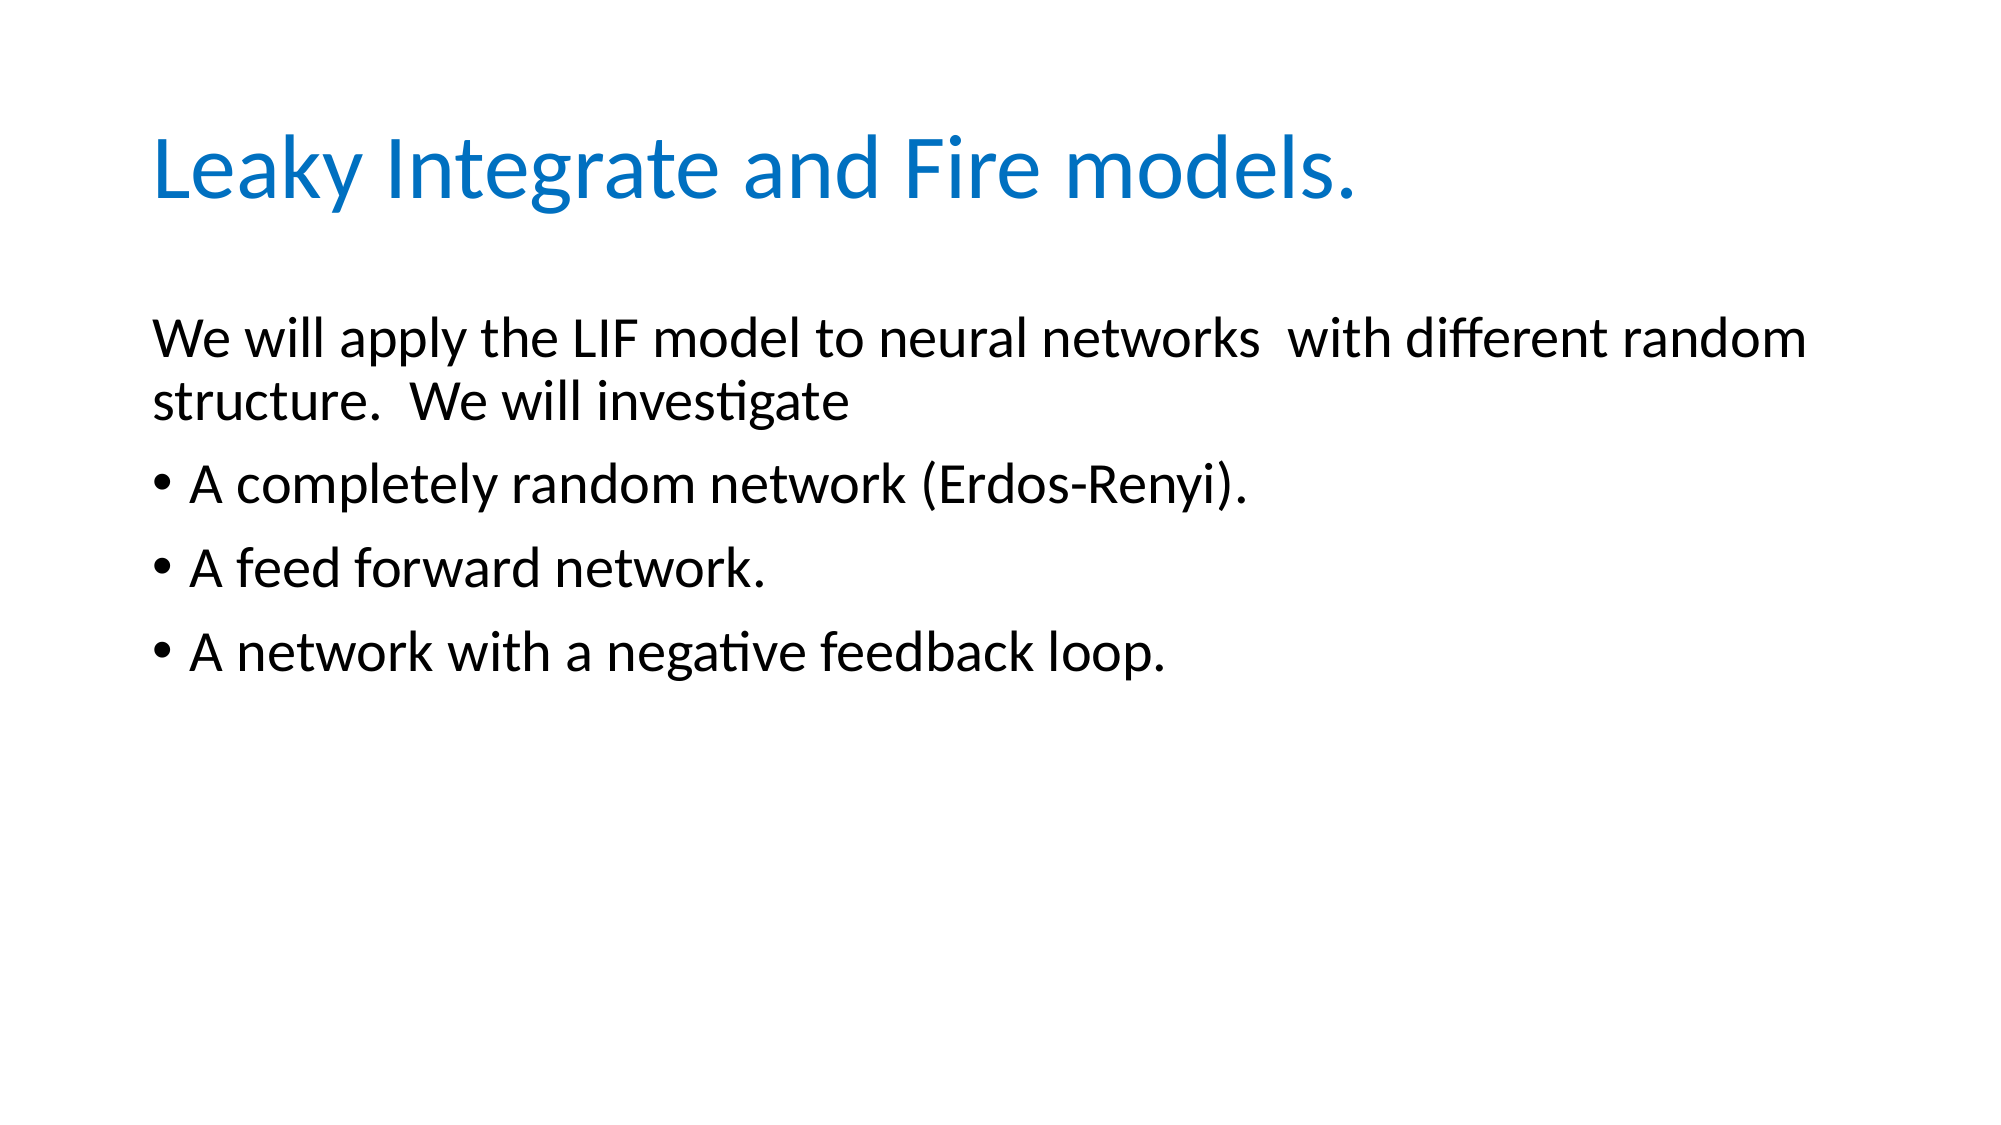

# Leaky Integrate and Fire models.
We will apply the LIF model to neural networks  with different random structure.  We will investigate
A completely random network (Erdos-Renyi).
A feed forward network.
A network with a negative feedback loop.